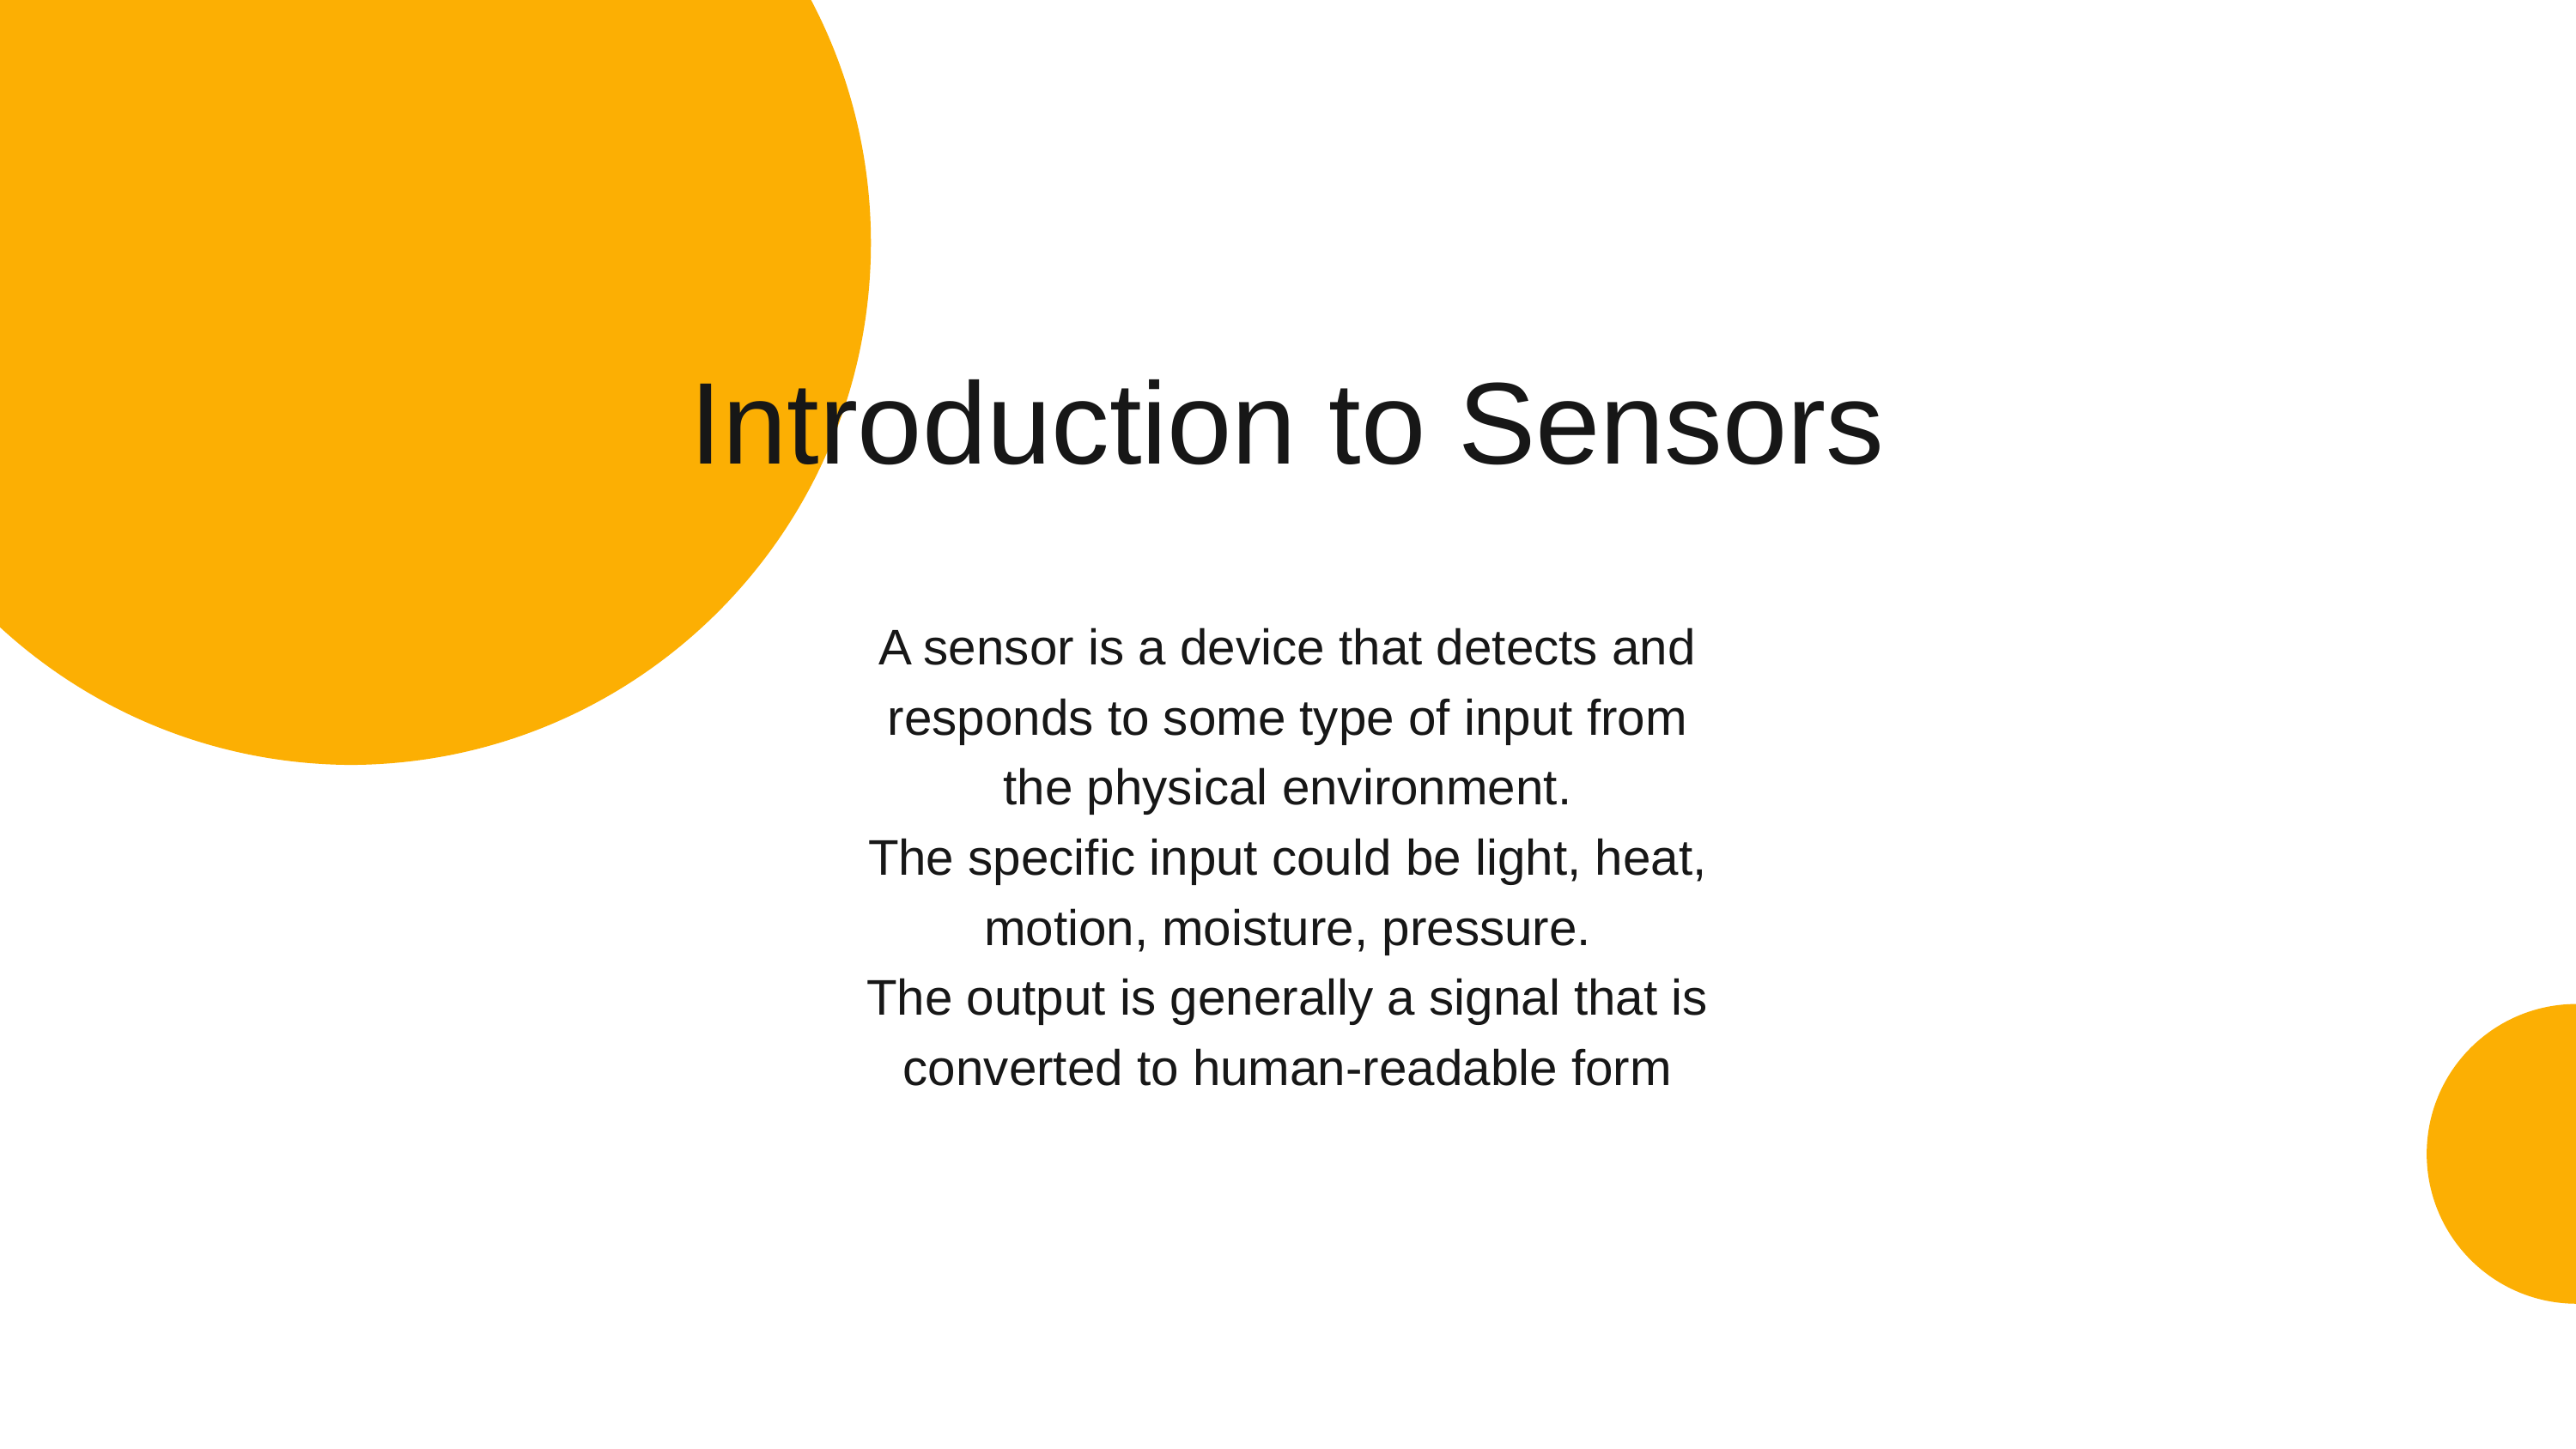

Introduction to Sensors
A sensor is a device that detects and responds to some type of input from
the physical environment.
The specific input could be light, heat, motion, moisture, pressure.
The output is generally a signal that is converted to human-readable form